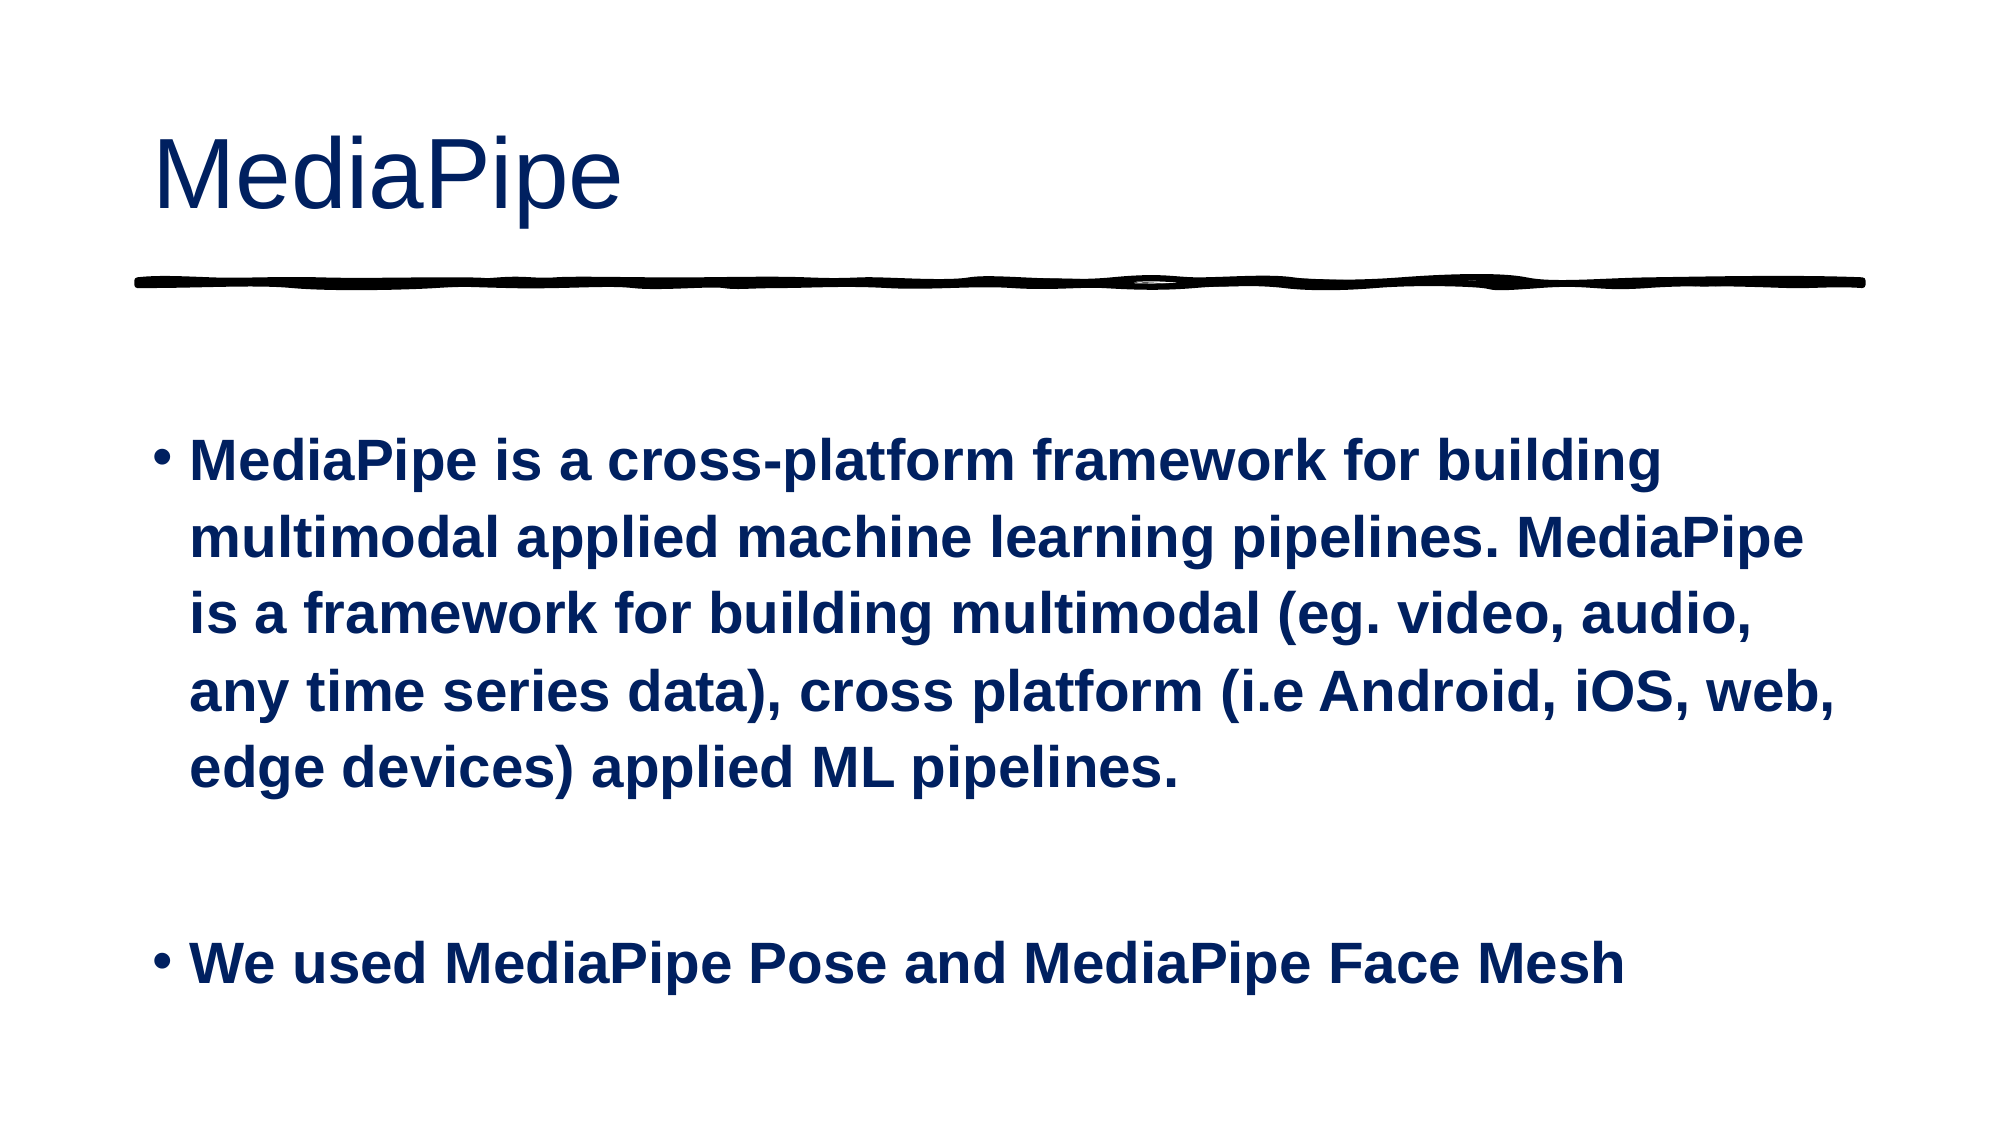

# MediaPipe

MediaPipe is a cross-platform framework for building multimodal applied machine learning pipelines. MediaPipe is a framework for building multimodal (eg. video, audio, any time series data), cross platform (i.e Android, iOS, web, edge devices) applied ML pipelines.

We used MediaPipe Pose and MediaPipe Face Mesh